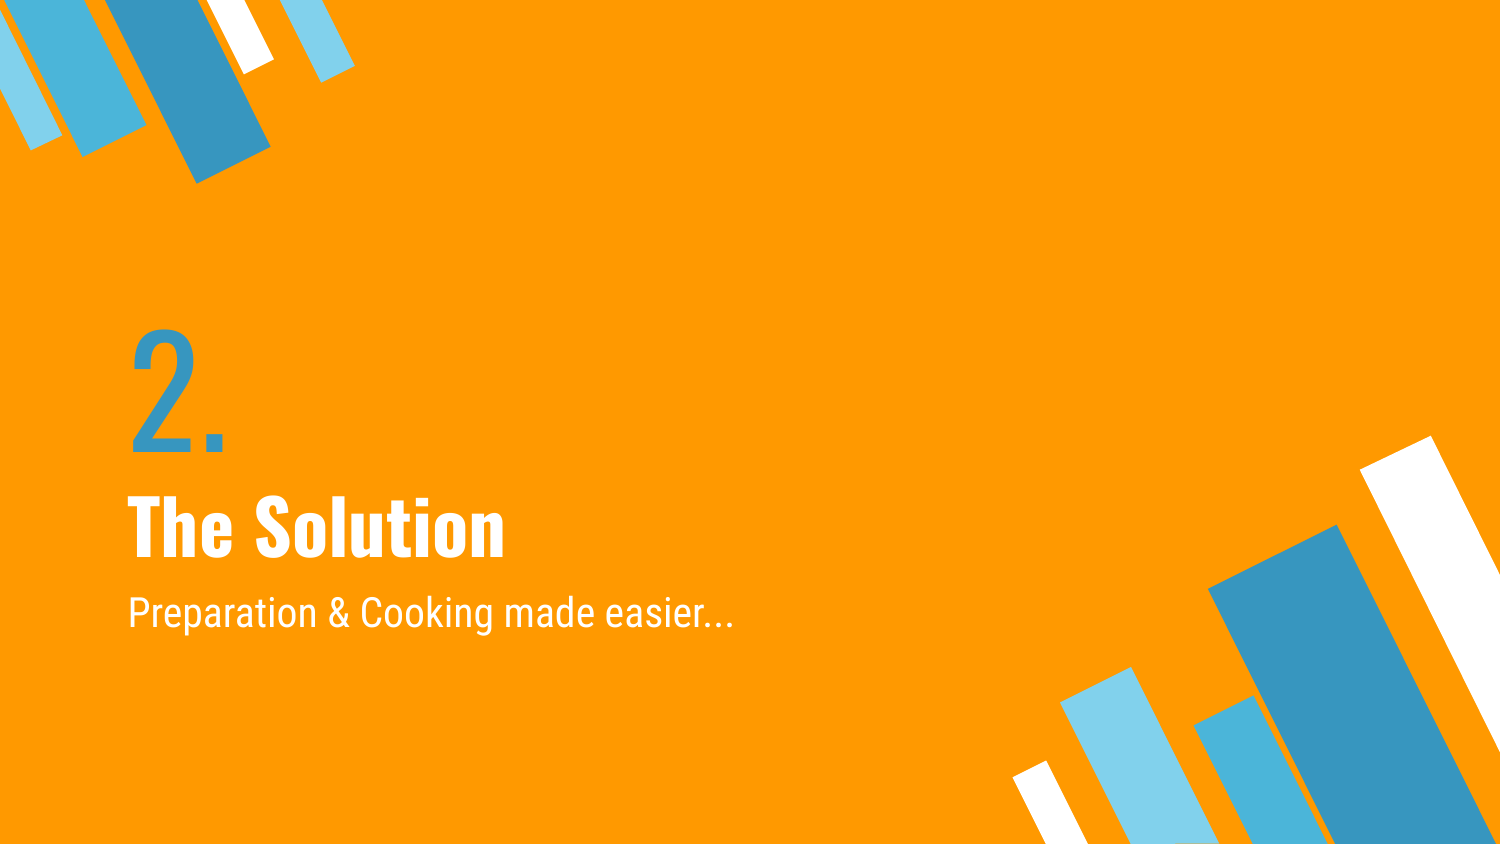

# 2.
The Solution
Preparation & Cooking made easier...